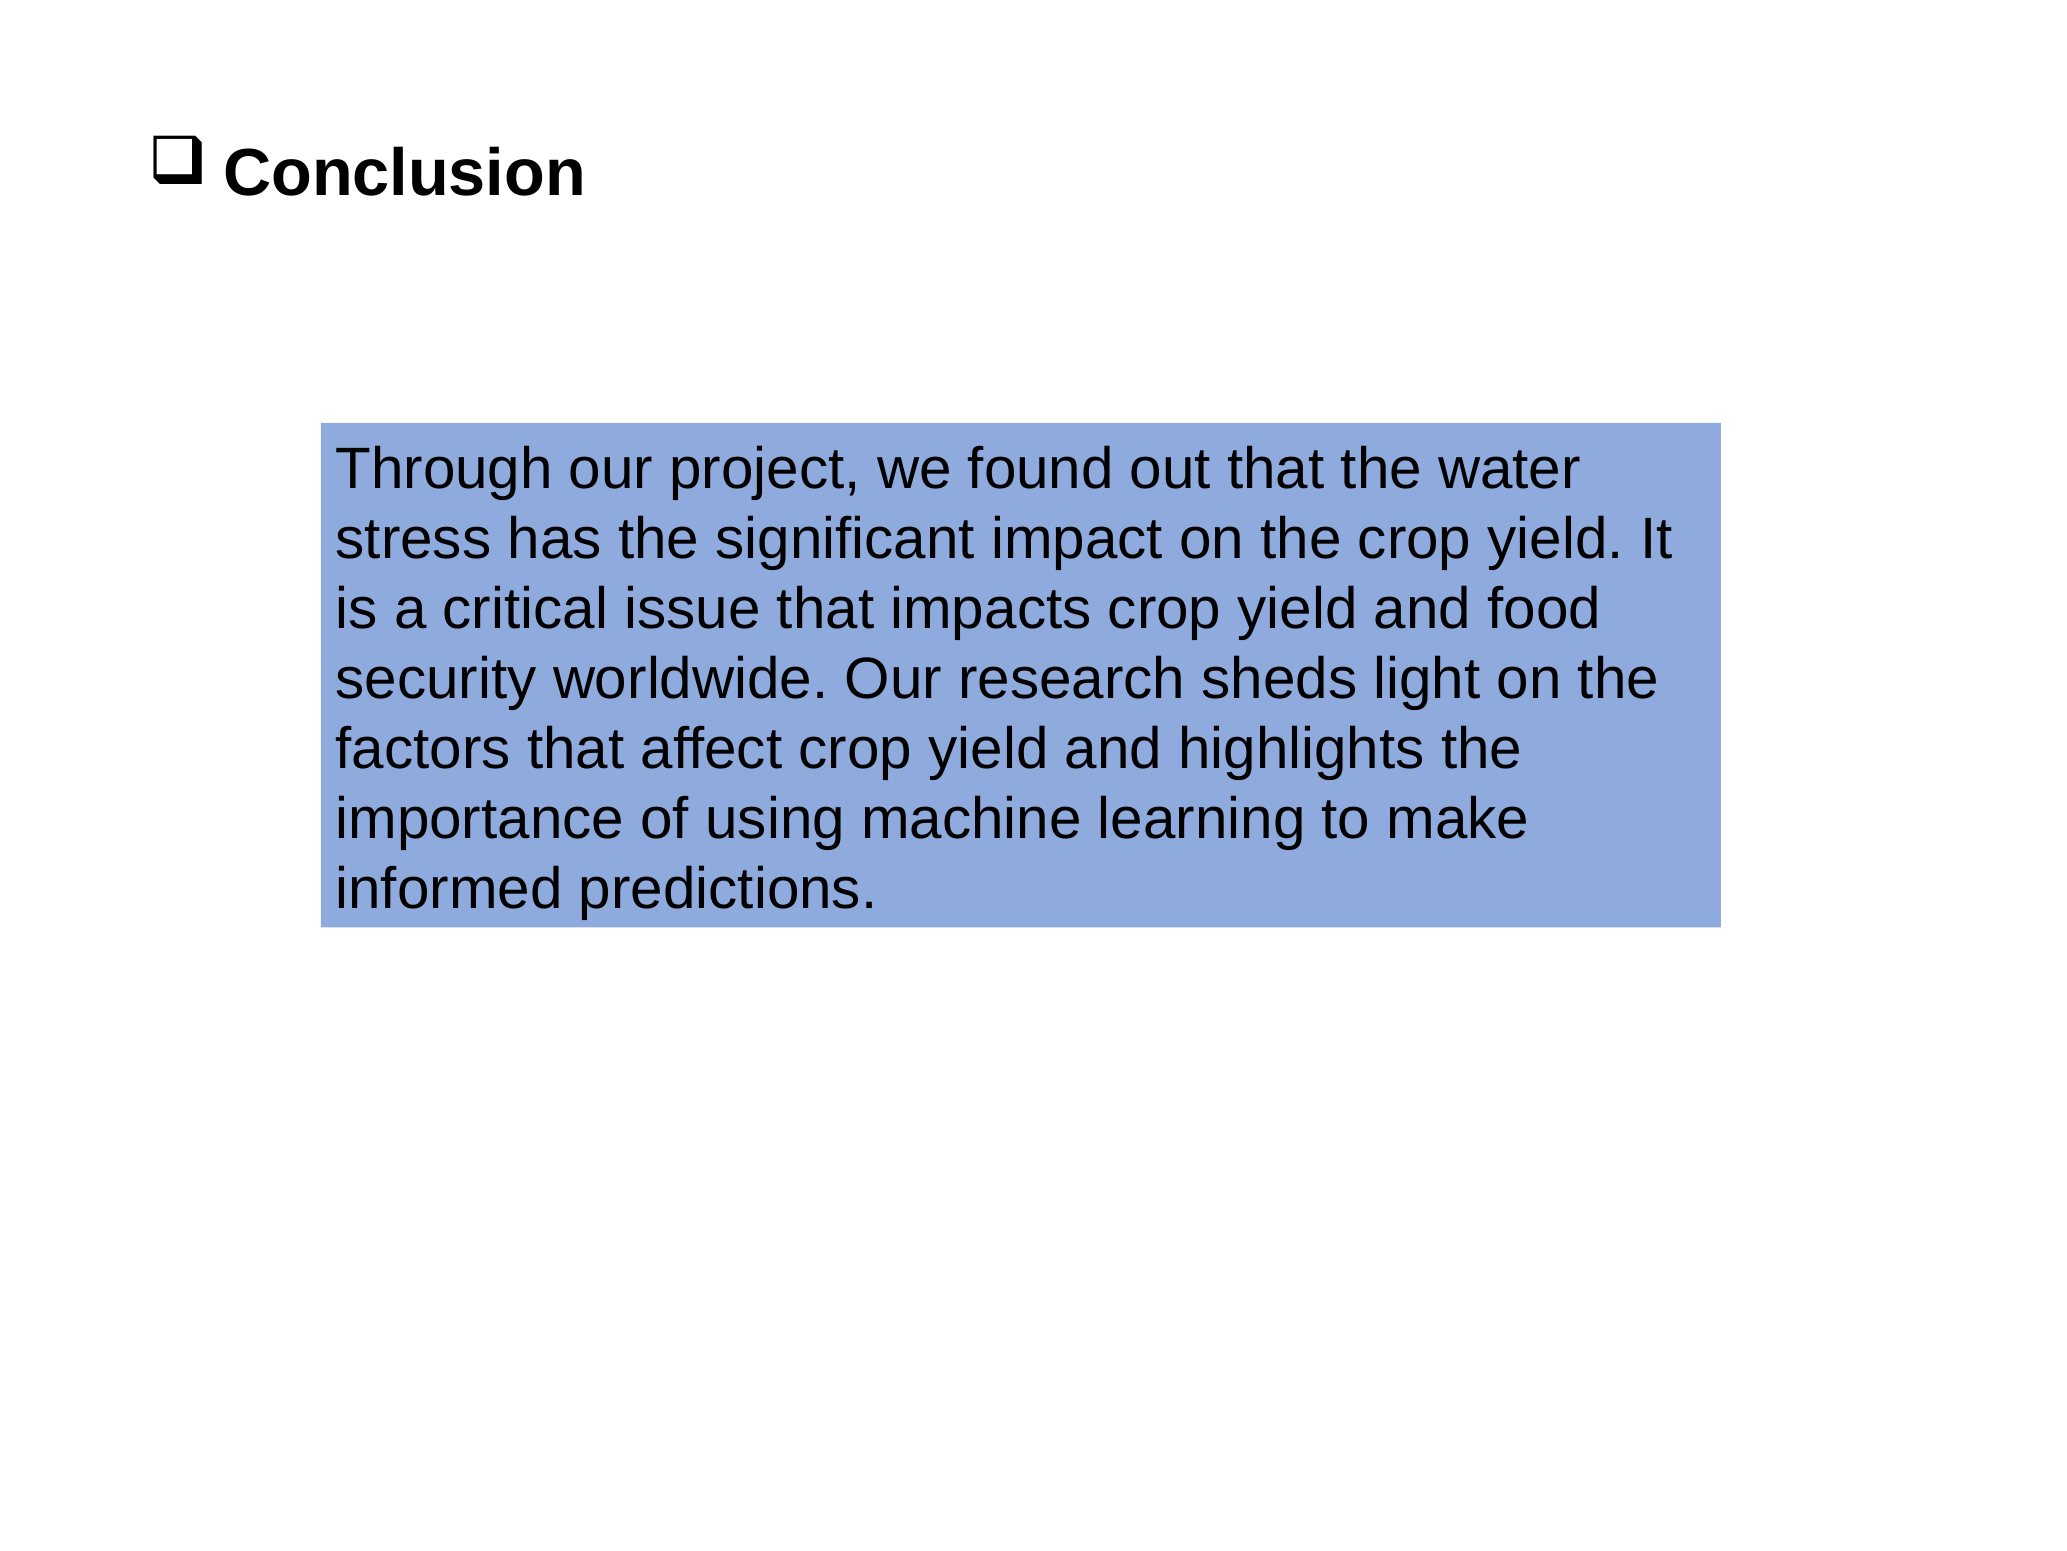

# Conclusion and Future Steps
Conclusion
Through our project, we found out that the water stress has the significant impact on the crop yield. It is a critical issue that impacts crop yield and food security worldwide. Our research sheds light on the factors that affect crop yield and highlights the importance of using machine learning to make informed predictions.